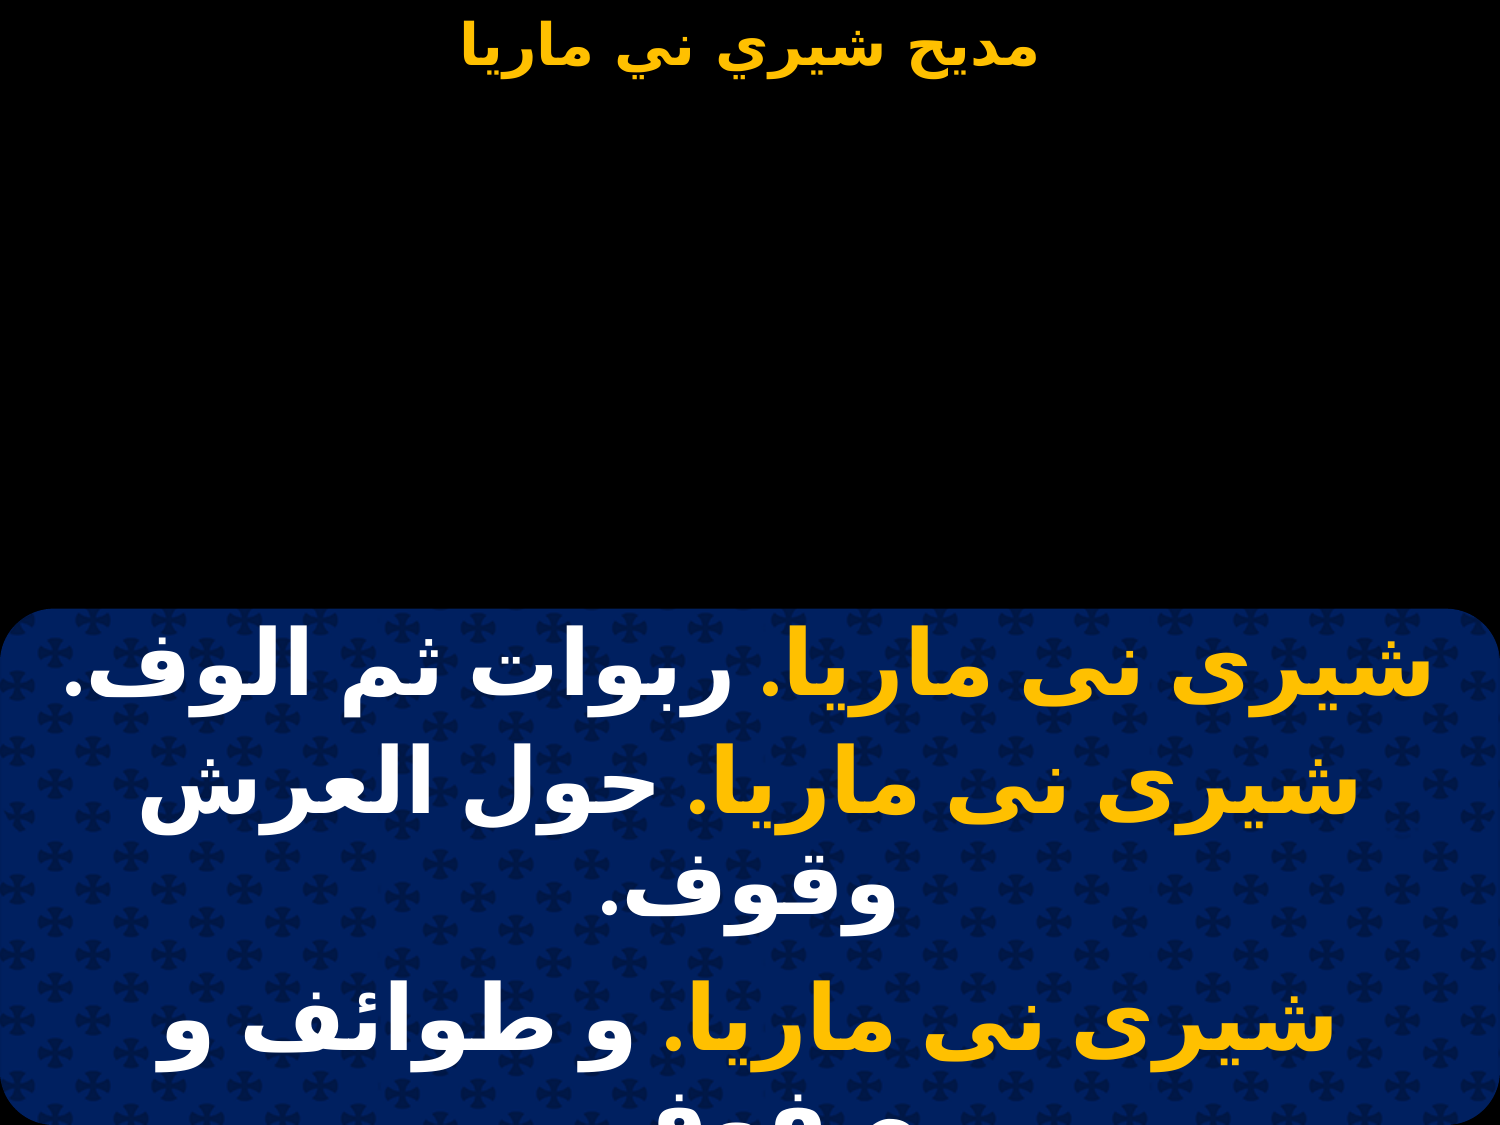

#
| شيرى نى ماريا. ربوات ثم الوف. |
| --- |
| شيرى نى ماريا. حول العرش وقوف. |
|  |
| شيرى نى ماريا. و طوائف و صفوف. |
| شيرى نى ماريا. و شهداء متصلون. |